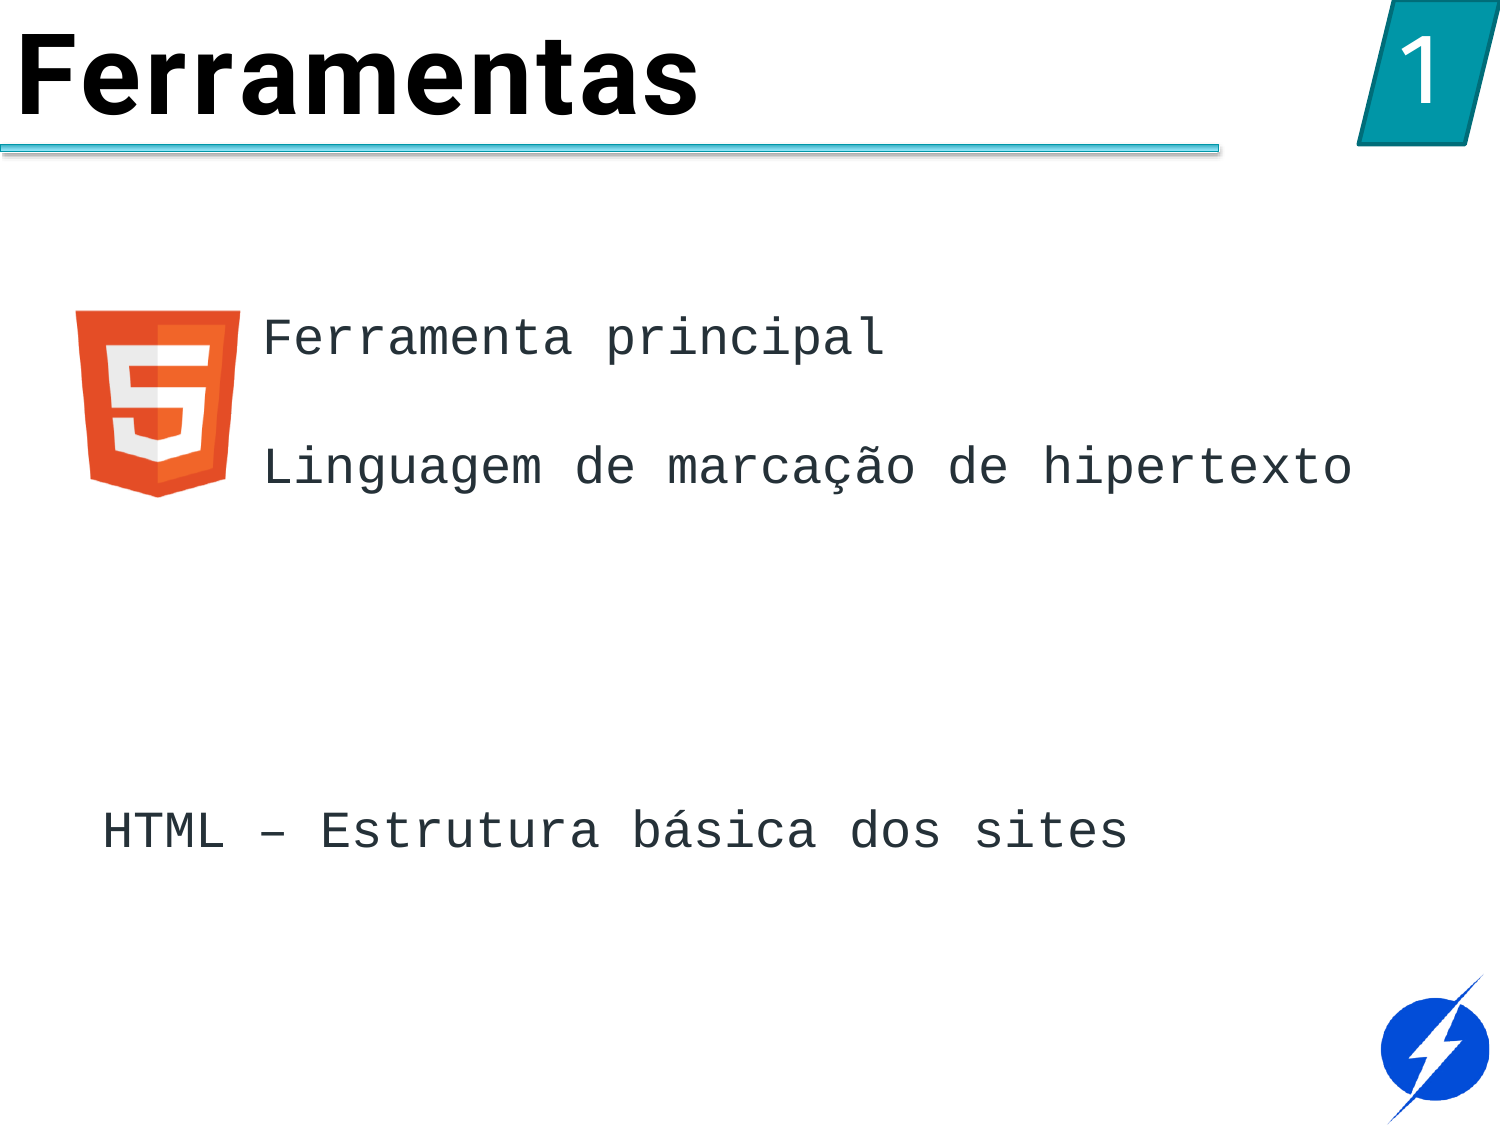

# Ferramentas
1

Ferramenta principal

Linguagem de marcação de hipertexto

HTML – Estrutura básica dos sites